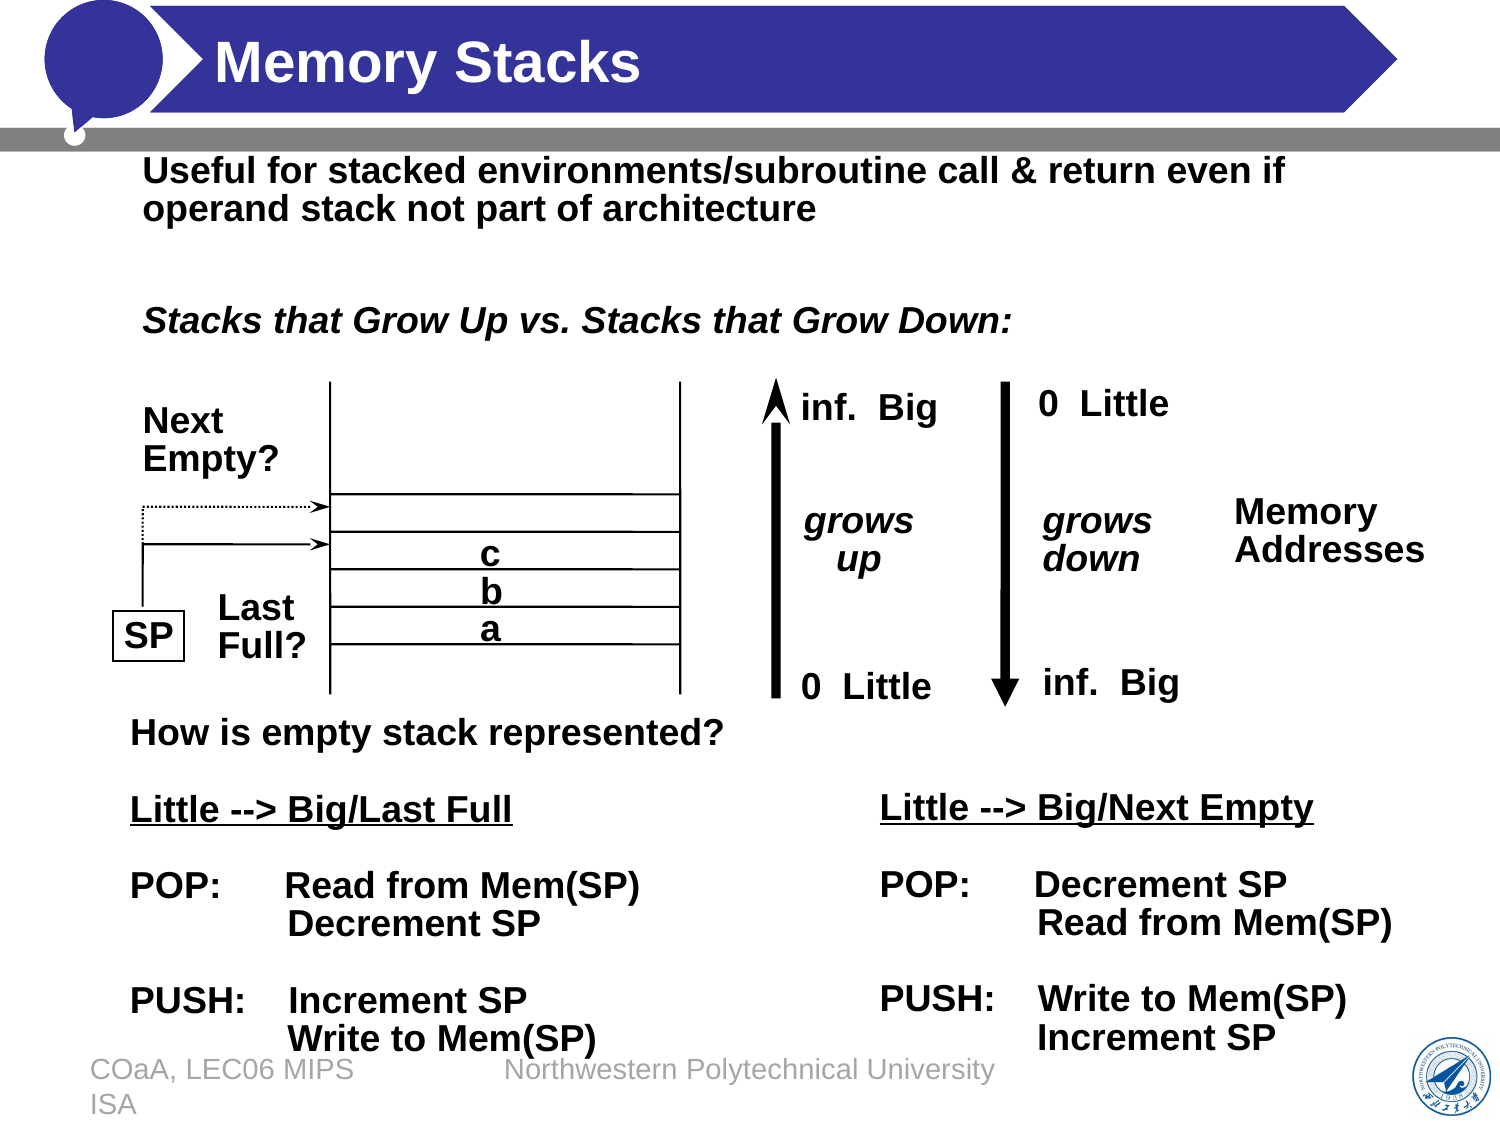

# Memory Stacks

Useful for stacked environments/subroutine call & return even if
operand stack not part of architecture
Stacks that Grow Up vs. Stacks that Grow Down:

0  Little
inf.  Big
Next
Empty?
Memory
Addresses

grows
up
grows
down

c

b
Last
Full?

a
SP

inf.  Big
0  Little
How is empty stack represented?
Little --> Big/Next Empty

POP:      Decrement SP
               Read from Mem(SP)

PUSH:    Write to Mem(SP)
               Increment SP
Little --> Big/Last Full

POP:      Read from Mem(SP)
               Decrement SP

PUSH:    Increment SP
               Write to Mem(SP)
COaA, LEC06 MIPS ISA
Northwestern Polytechnical University
35